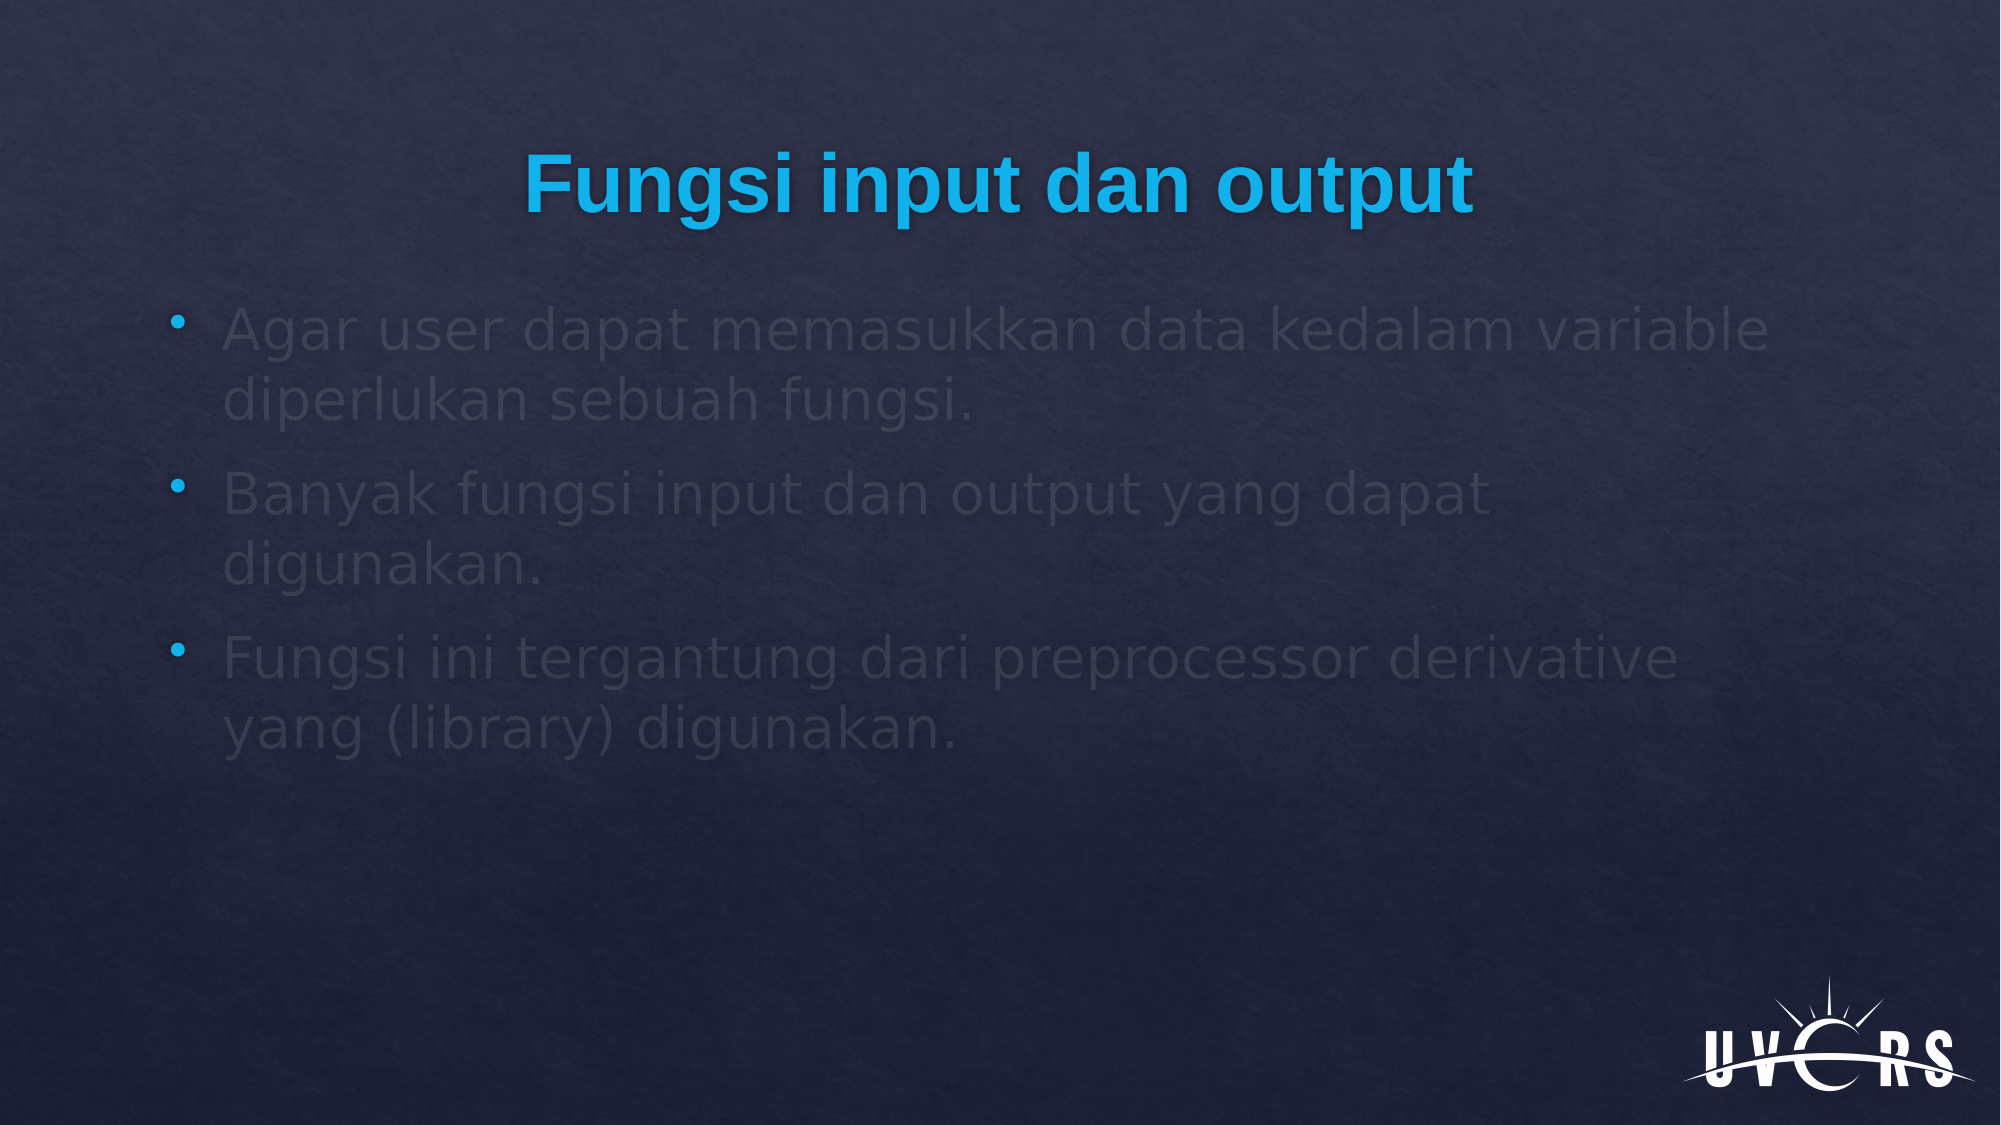

# Fungsi input dan output
Agar user dapat memasukkan data kedalam variable diperlukan sebuah fungsi.
Banyak fungsi input dan output yang dapat digunakan.
Fungsi ini tergantung dari preprocessor derivative yang (library) digunakan.